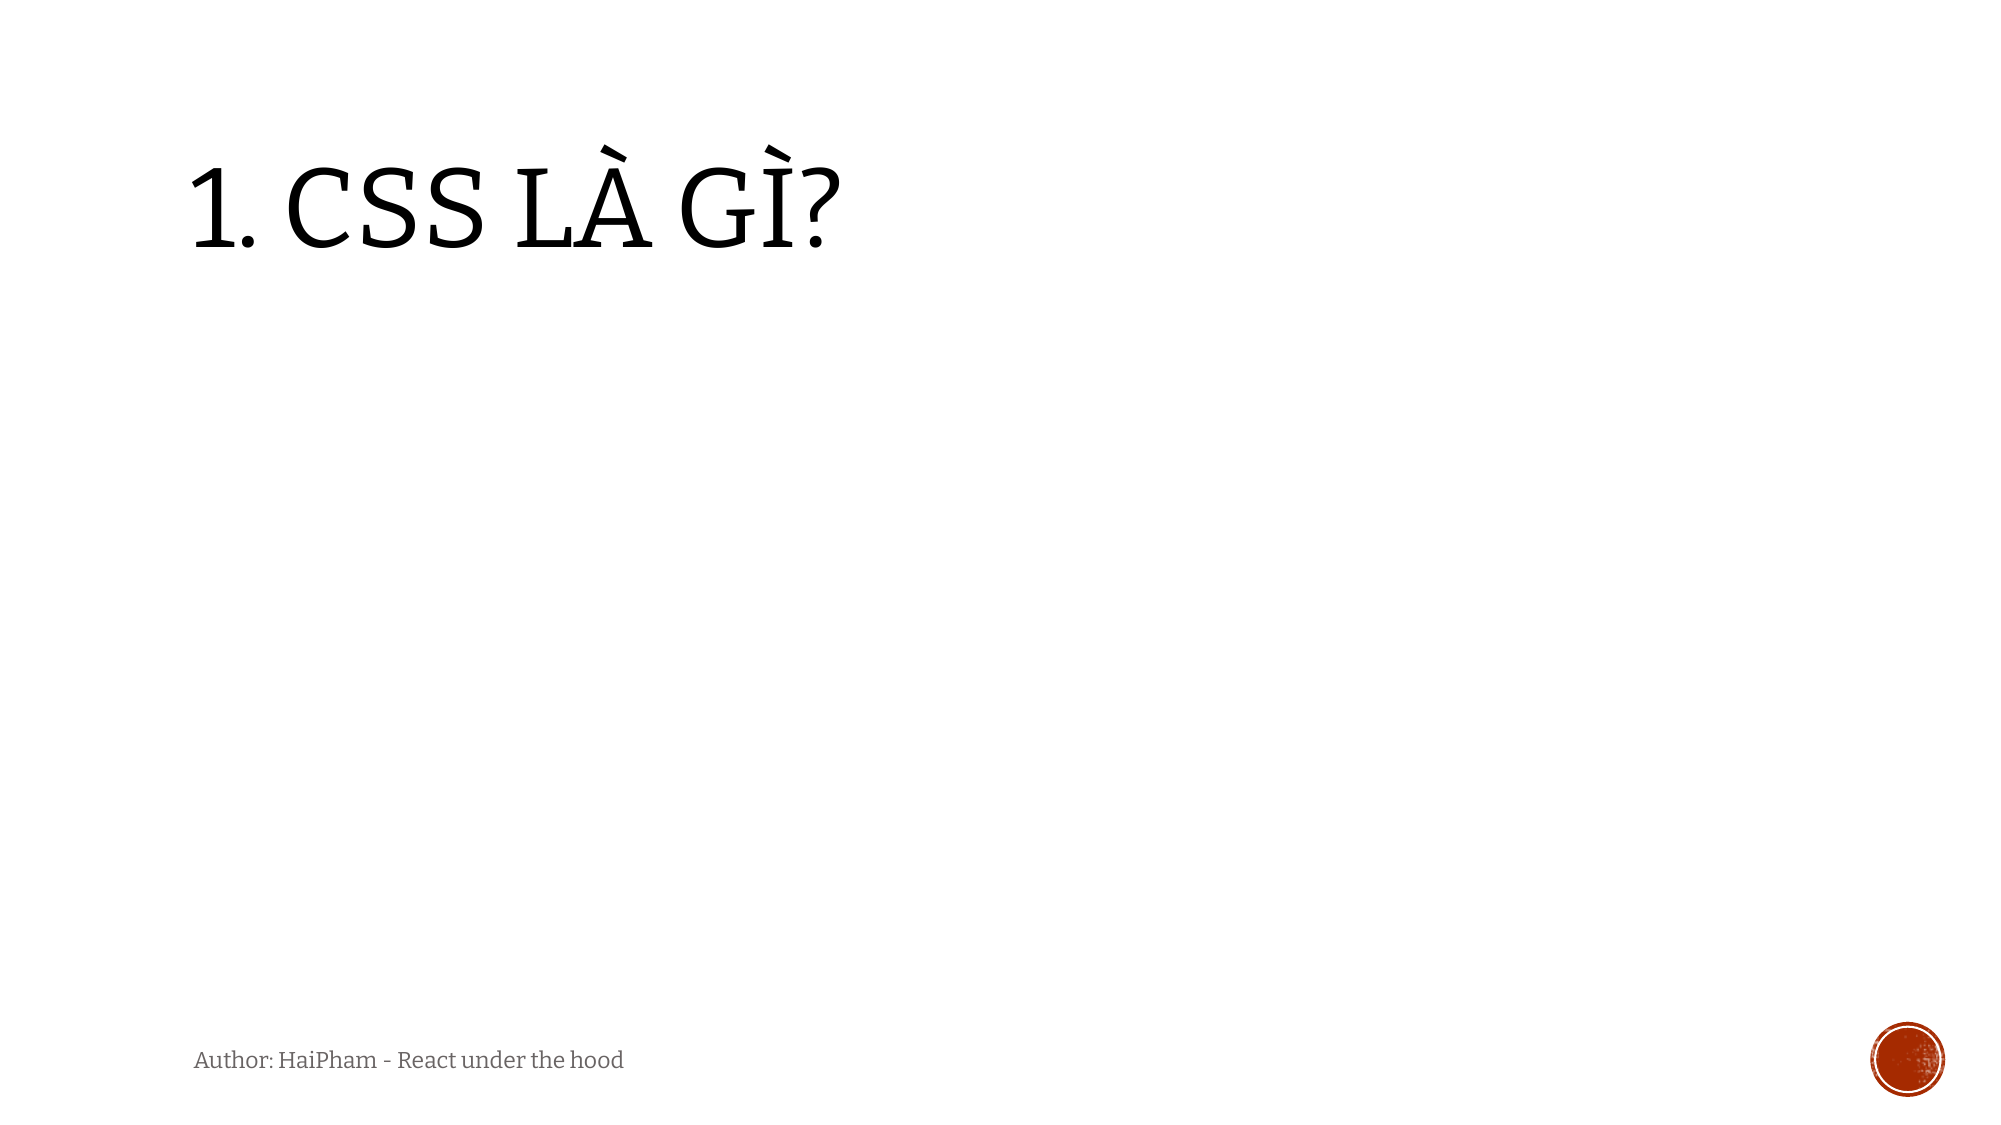

# 1. CSS là gì?

Author: HaiPham - React under the hood